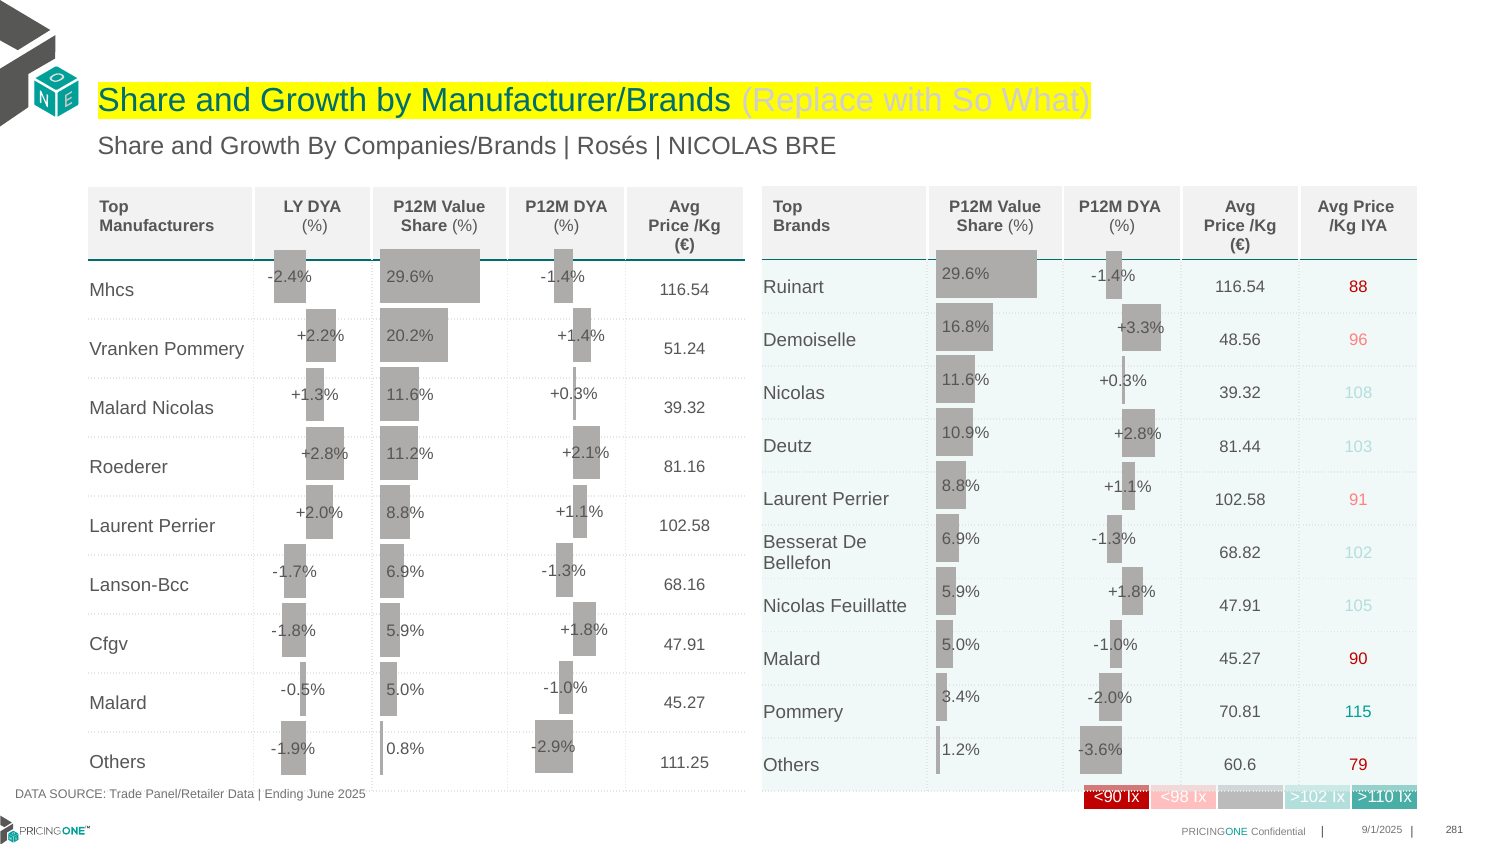

# Share and Growth by Manufacturer/Brands (Replace with So What)

Share and Growth By Companies/Brands | Rosés | NICOLAS BRE
| Top Brands | P12M Value Share (%) | P12M DYA (%) | Avg Price /Kg (€) | Avg Price /Kg IYA |
| --- | --- | --- | --- | --- |
| Ruinart |  |  | 116.54 | 88 |
| Demoiselle |  |  | 48.56 | 96 |
| Nicolas |  |  | 39.32 | 108 |
| Deutz |  |  | 81.44 | 103 |
| Laurent Perrier |  |  | 102.58 | 91 |
| Besserat De Bellefon |  |  | 68.82 | 102 |
| Nicolas Feuillatte |  |  | 47.91 | 105 |
| Malard |  |  | 45.27 | 90 |
| Pommery |  |  | 70.81 | 115 |
| Others |  |  | 60.6 | 79 |
| Top Manufacturers | LY DYA (%) | P12M Value Share (%) | P12M DYA (%) | Avg Price /Kg (€) |
| --- | --- | --- | --- | --- |
| Mhcs |  |  |  | 116.54 |
| Vranken Pommery |  |  |  | 51.24 |
| Malard Nicolas |  |  |  | 39.32 |
| Roederer |  |  |  | 81.16 |
| Laurent Perrier |  |  |  | 102.58 |
| Lanson-Bcc |  |  |  | 68.16 |
| Cfgv |  |  |  | 47.91 |
| Malard |  |  |  | 45.27 |
| Others |  |  |  | 111.25 |

### Chart

| Category | Share DYA P12M |
|---|---|
|  | -0.01398745738750301 |

### Chart

| Category | Value Share P12M |
|---|---|
|  | 0.2957650737543335 |

### Chart

| Category | Share DYA LY |
|---|---|
|  | -0.024305267694158528 |

### Chart

| Category | Value Share |
|---|---|
|  | 0.2957650737543335 |

### Chart

| Category | Share DYA |
|---|---|
|  | -0.01398745738750301 |
DATA SOURCE: Trade Panel/Retailer Data | Ending June 2025
| <90 Ix | <98 Ix |  | >102 Ix | >110 Ix |
| --- | --- | --- | --- | --- |

9/1/2025
281